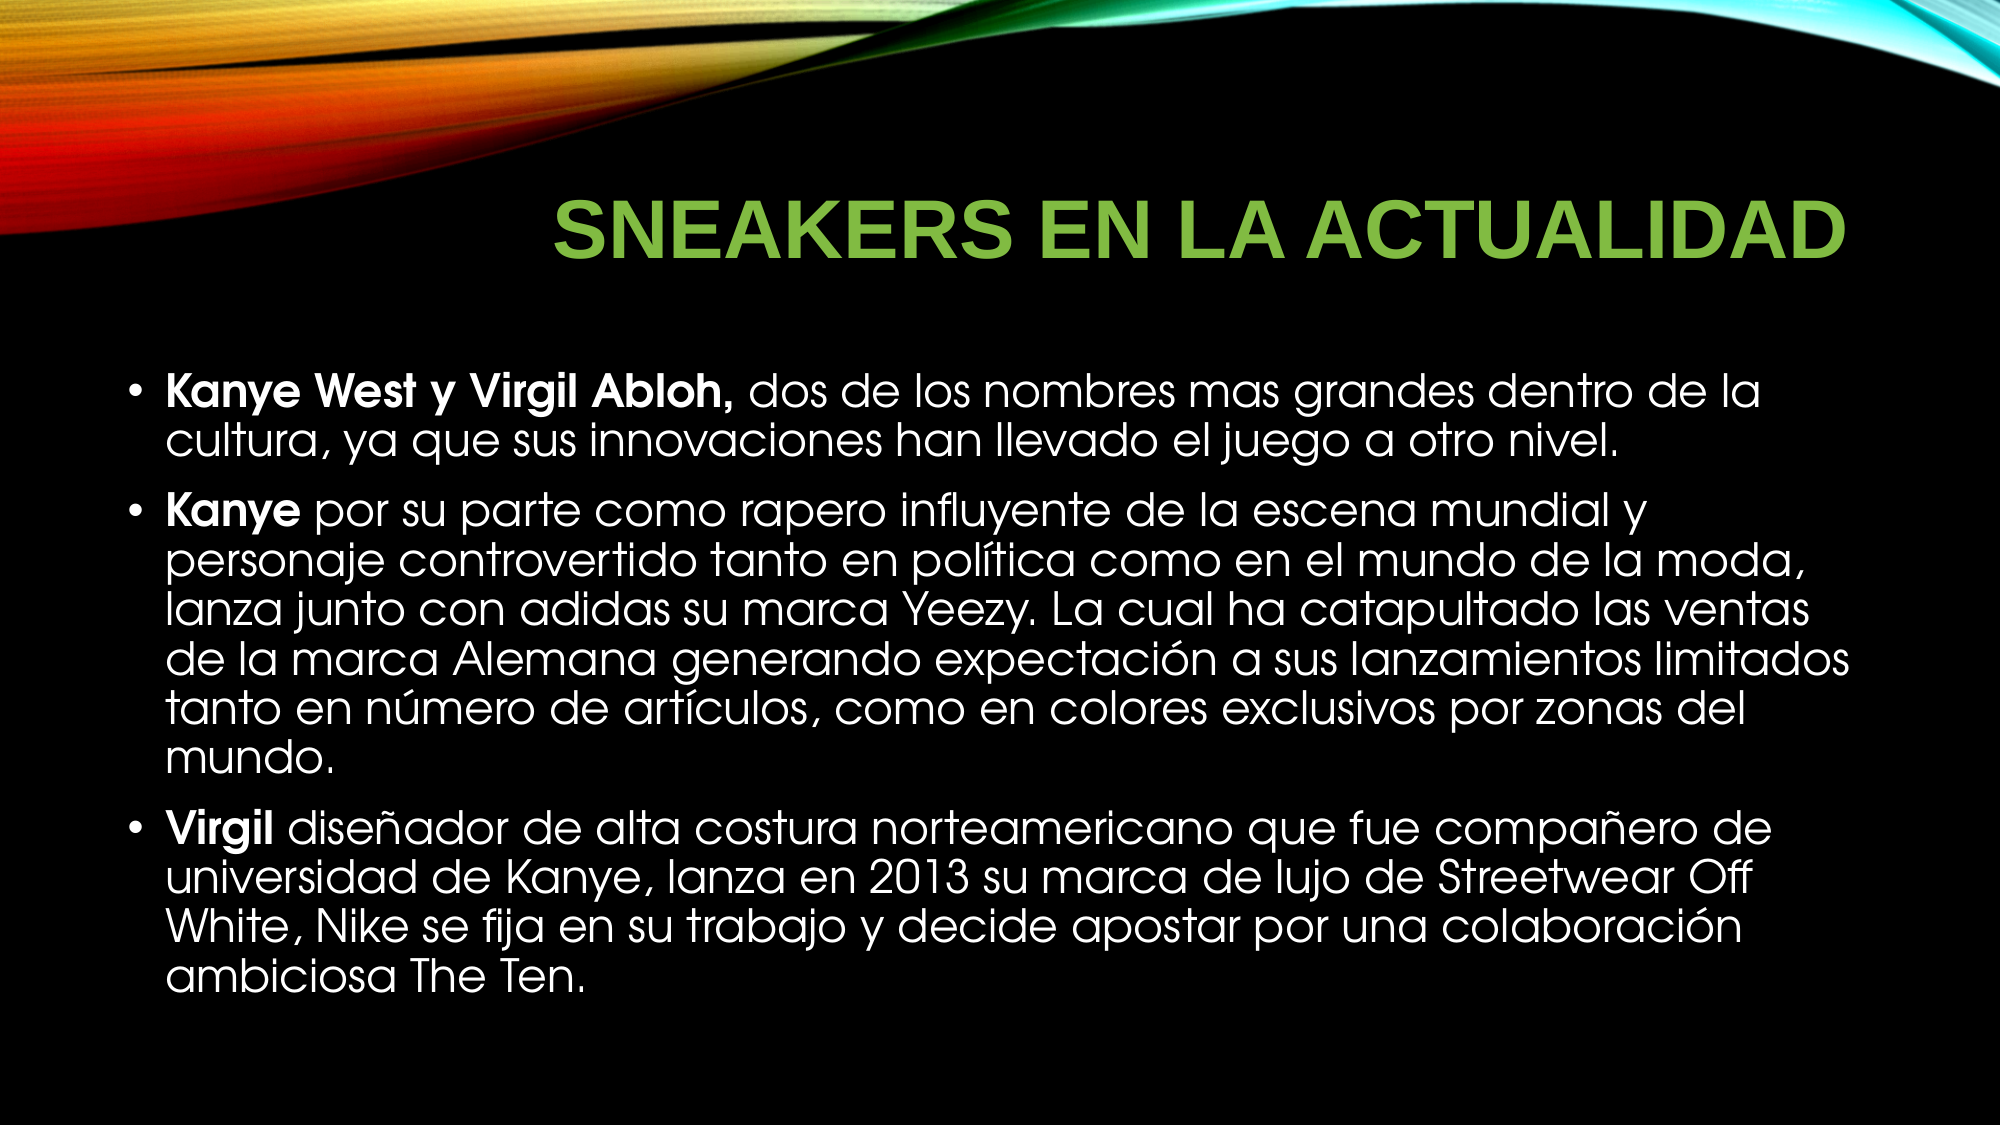

# Sneakers en la Actualidad
Kanye West y Virgil Abloh, dos de los nombres mas grandes dentro de la cultura, ya que sus innovaciones han llevado el juego a otro nivel.
Kanye por su parte como rapero influyente de la escena mundial y personaje controvertido tanto en política como en el mundo de la moda, lanza junto con adidas su marca Yeezy. La cual ha catapultado las ventas de la marca Alemana generando expectación a sus lanzamientos limitados tanto en número de artículos, como en colores exclusivos por zonas del mundo.
Virgil diseñador de alta costura norteamericano que fue compañero de universidad de Kanye, lanza en 2013 su marca de lujo de Streetwear Off White, Nike se fija en su trabajo y decide apostar por una colaboración ambiciosa The Ten.